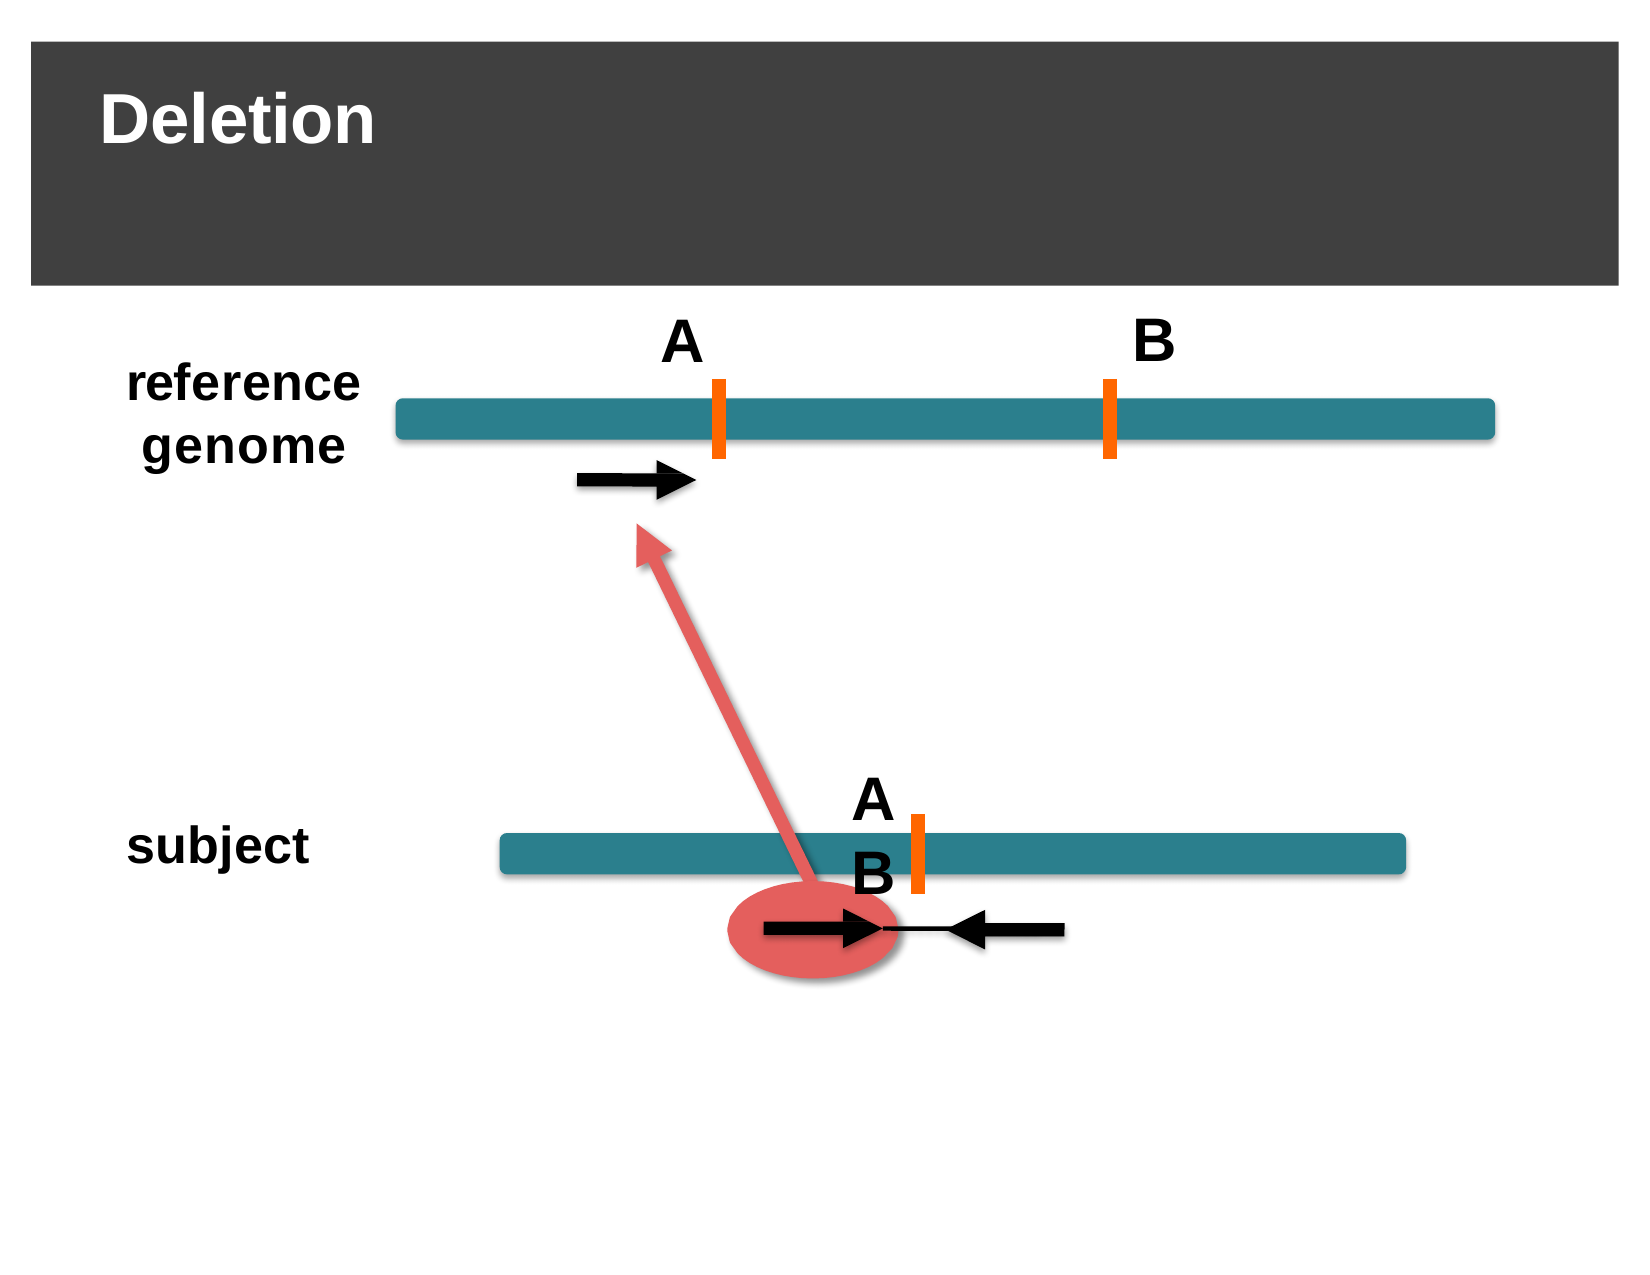

# Deletion
B
A
reference  genome

A	B
subject